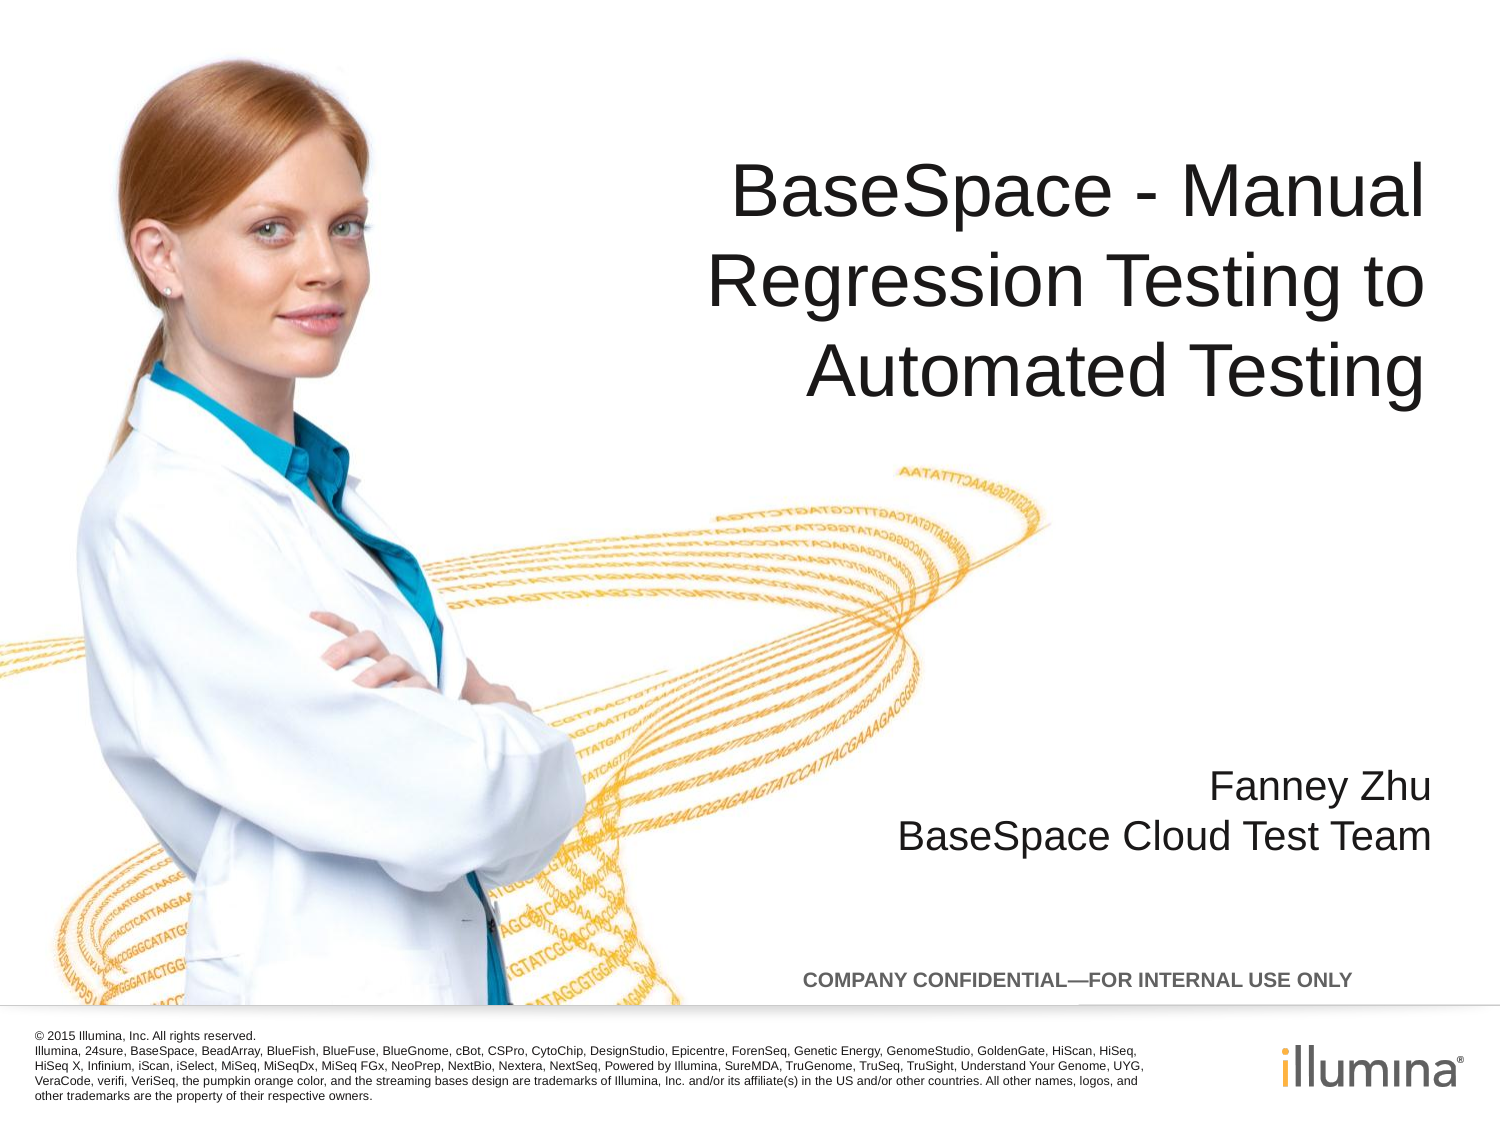

# BaseSpace - Manual Regression Testing to Automated Testing
Fanney Zhu
BaseSpace Cloud Test Team